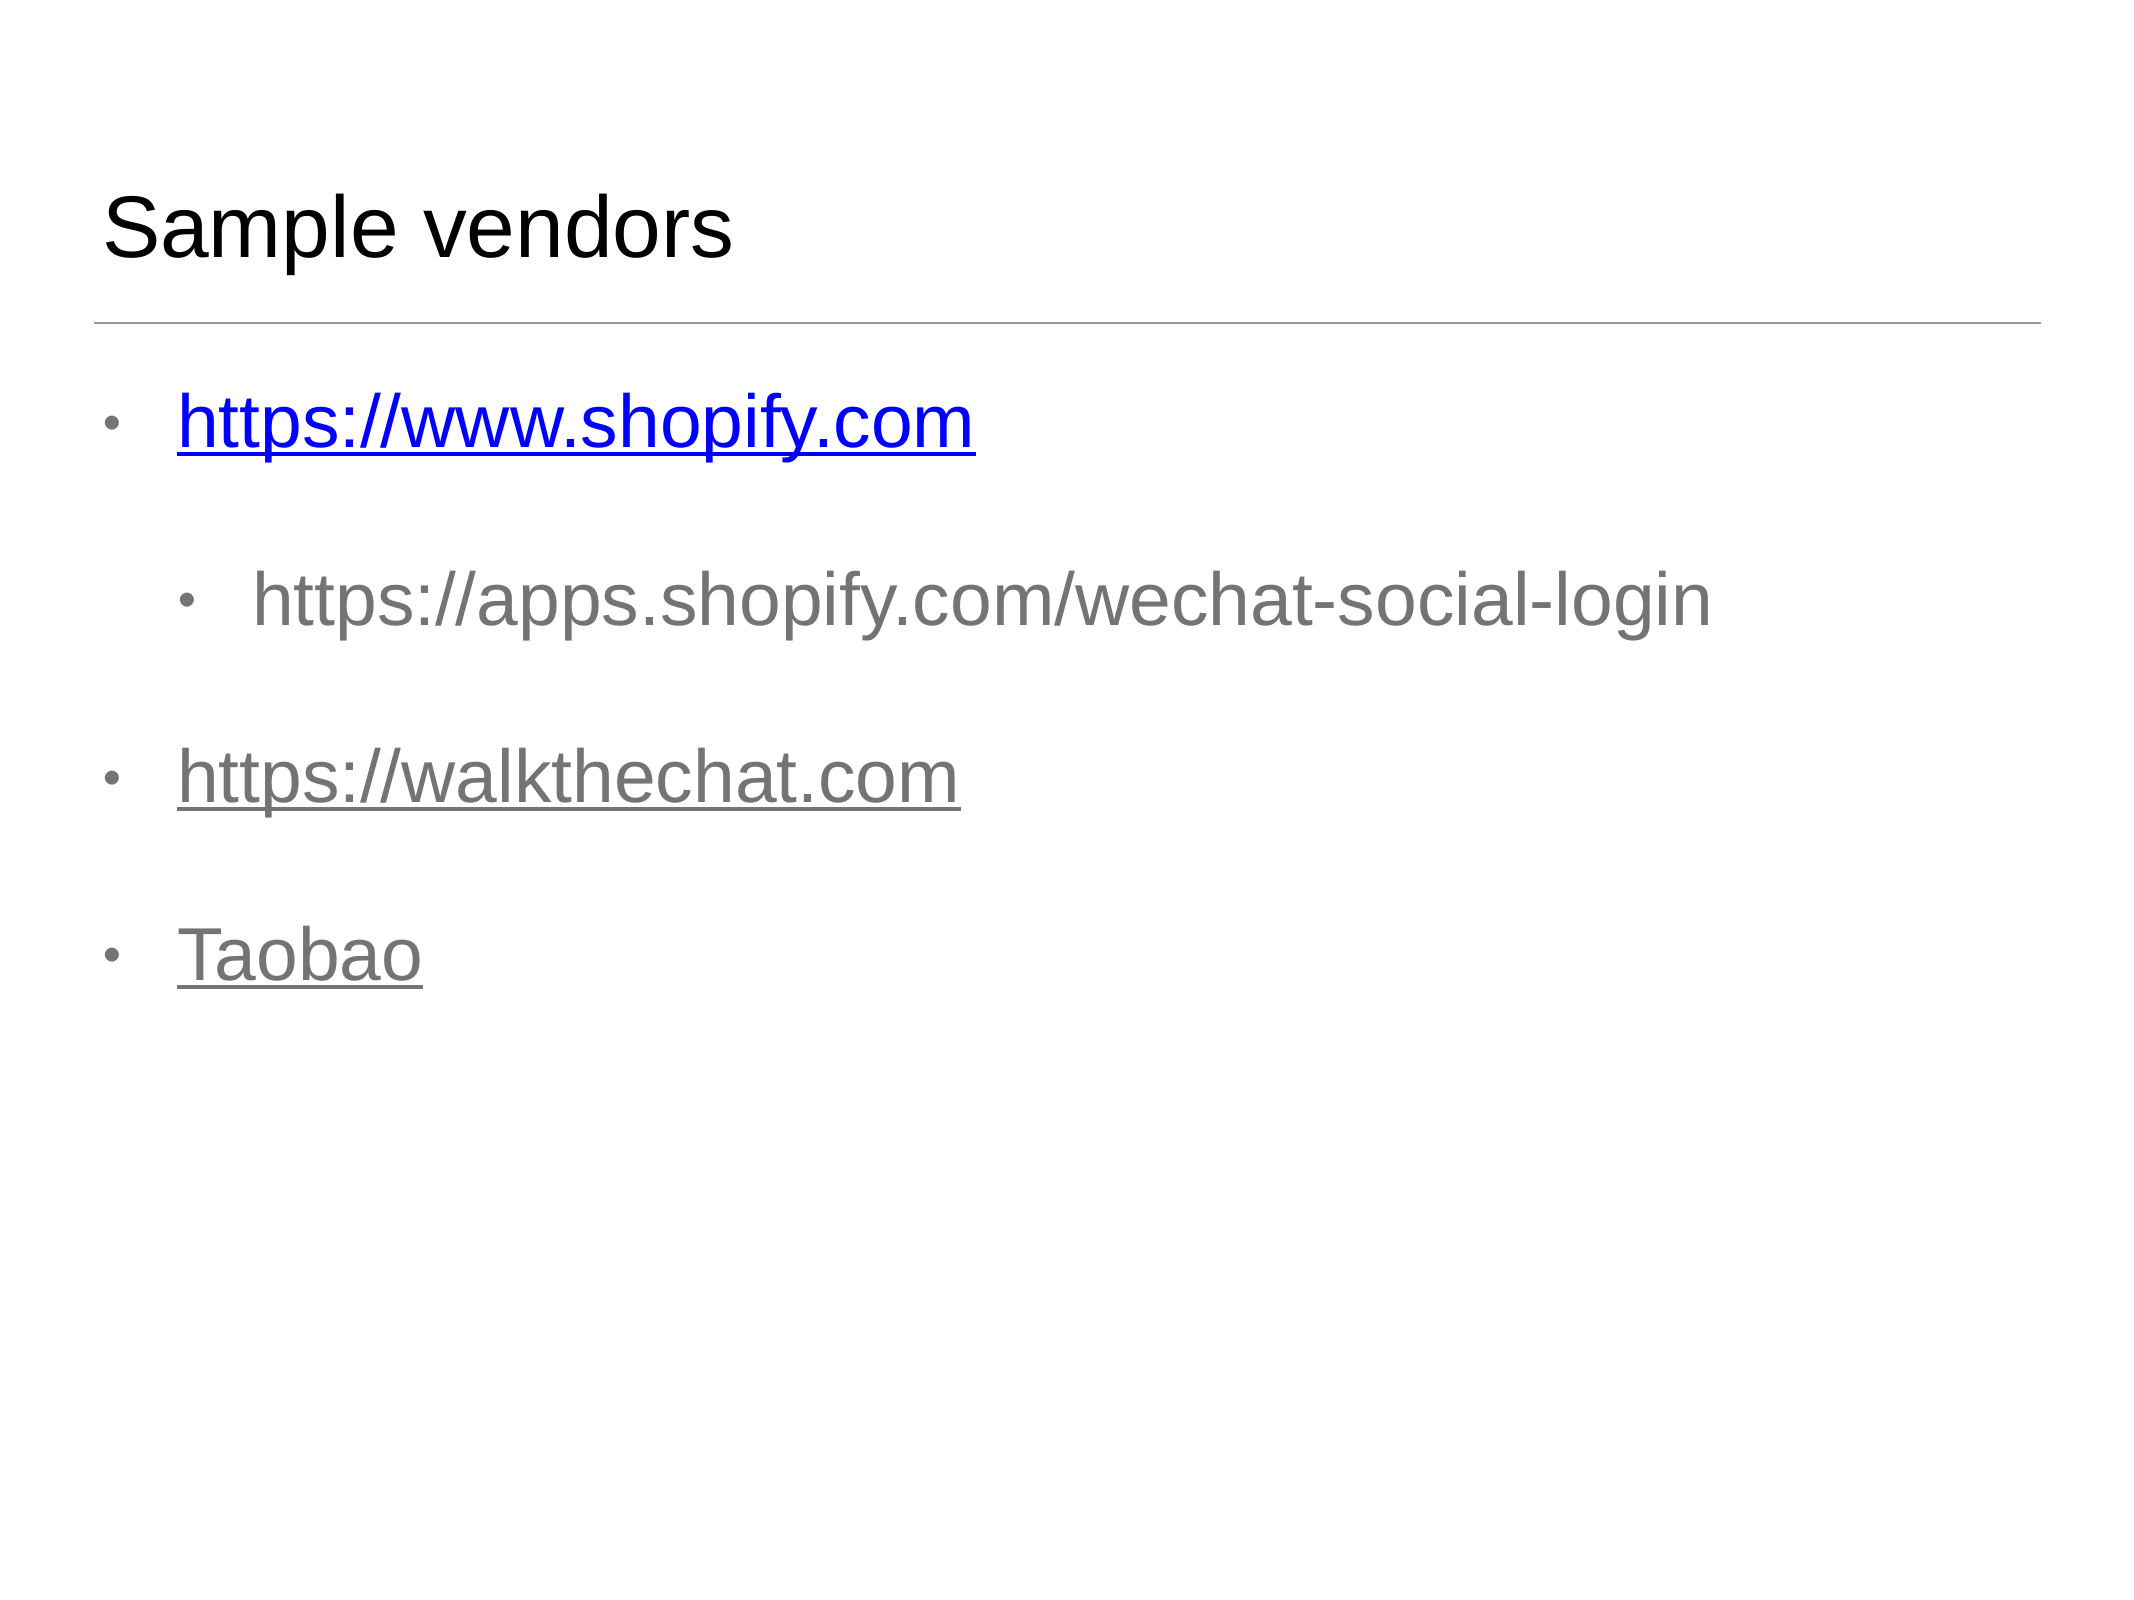

# Sample vendors
https://www.shopify.com
https://apps.shopify.com/wechat-social-login
https://walkthechat.com
Taobao